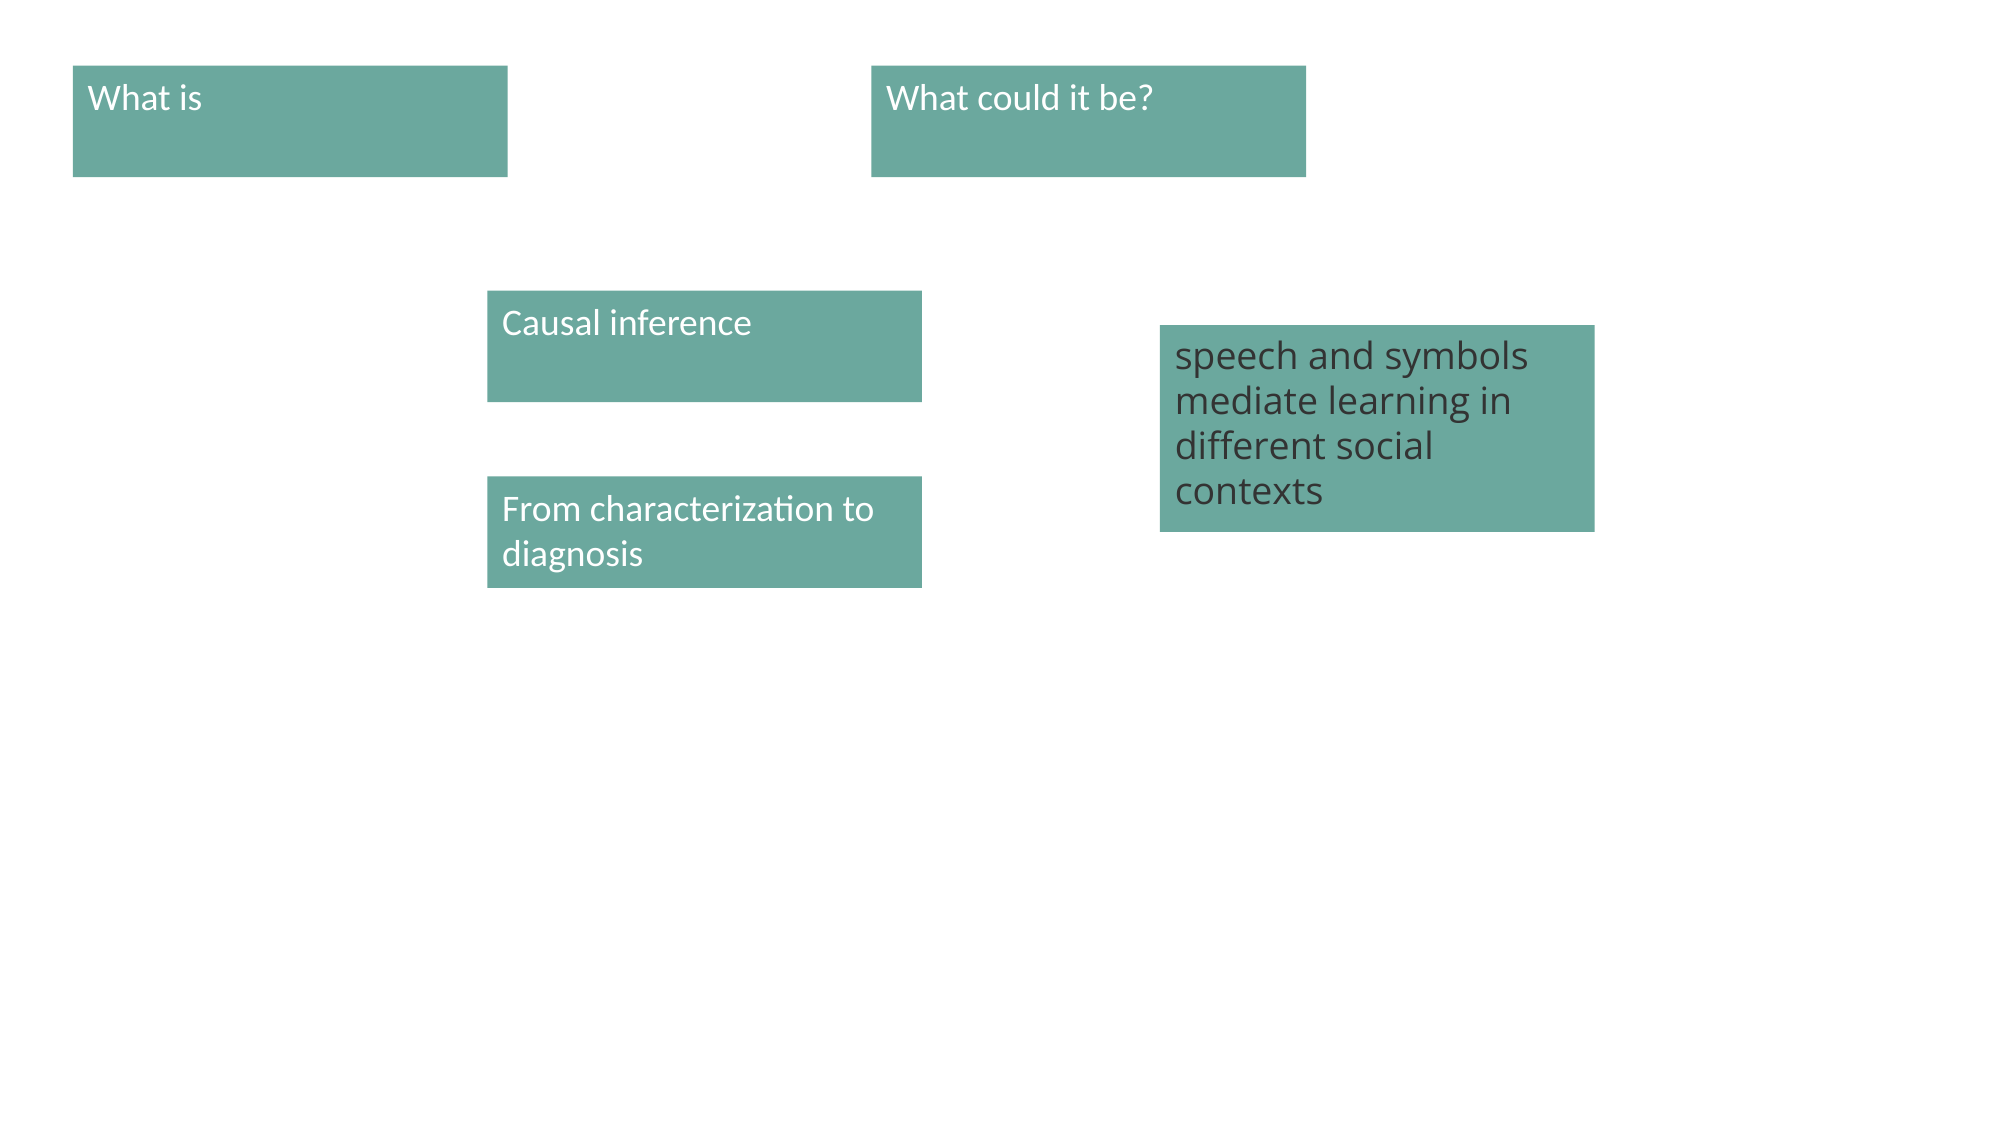

What could it be?
What is
Causal inference
speech and symbols mediate learning in different social contexts
From characterization to diagnosis